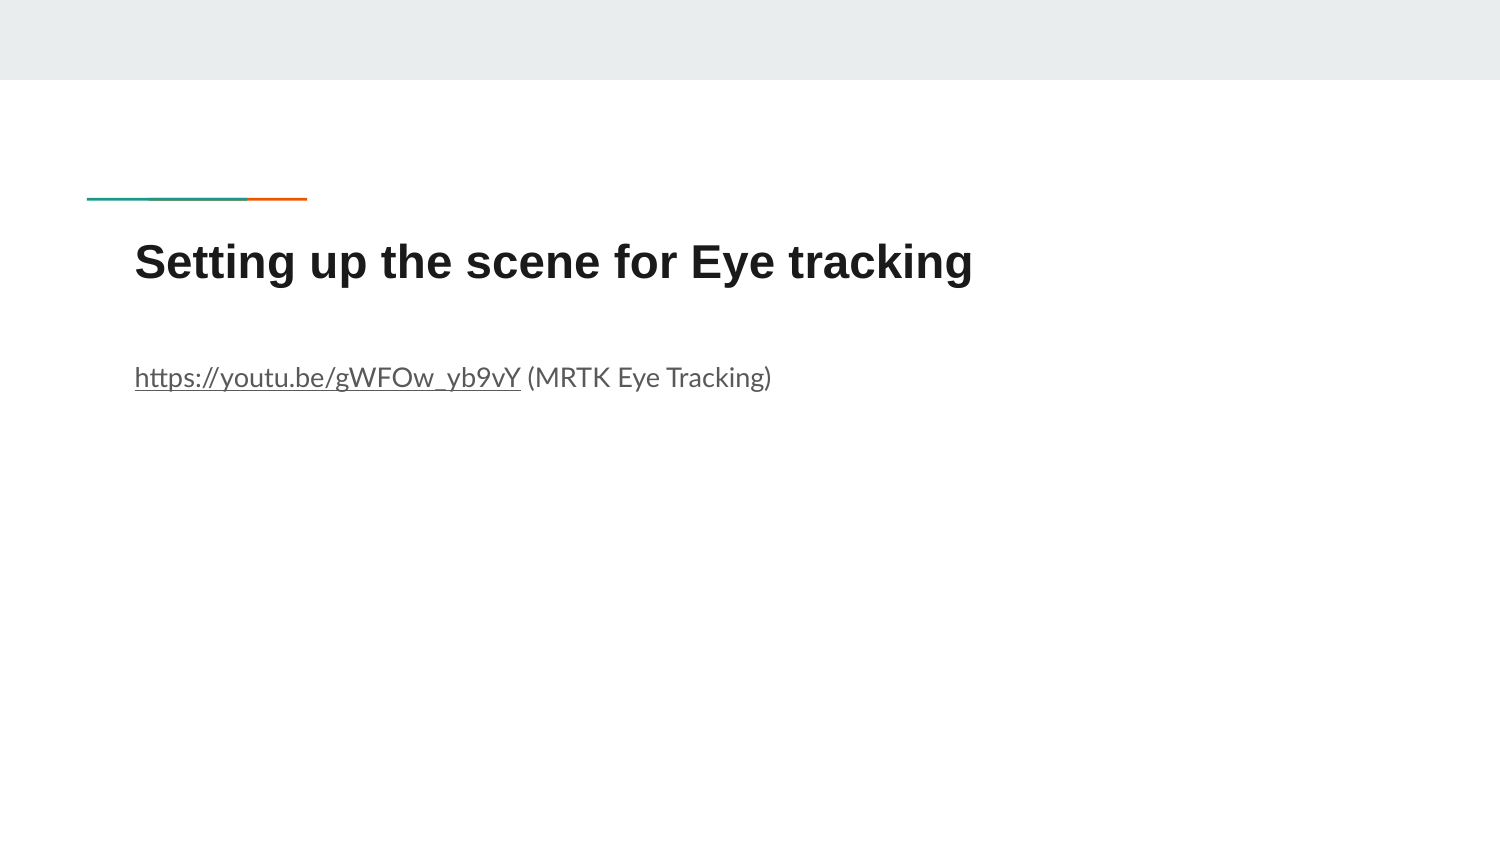

# Setting up the scene for Eye tracking
https://youtu.be/gWFOw_yb9vY (MRTK Eye Tracking)